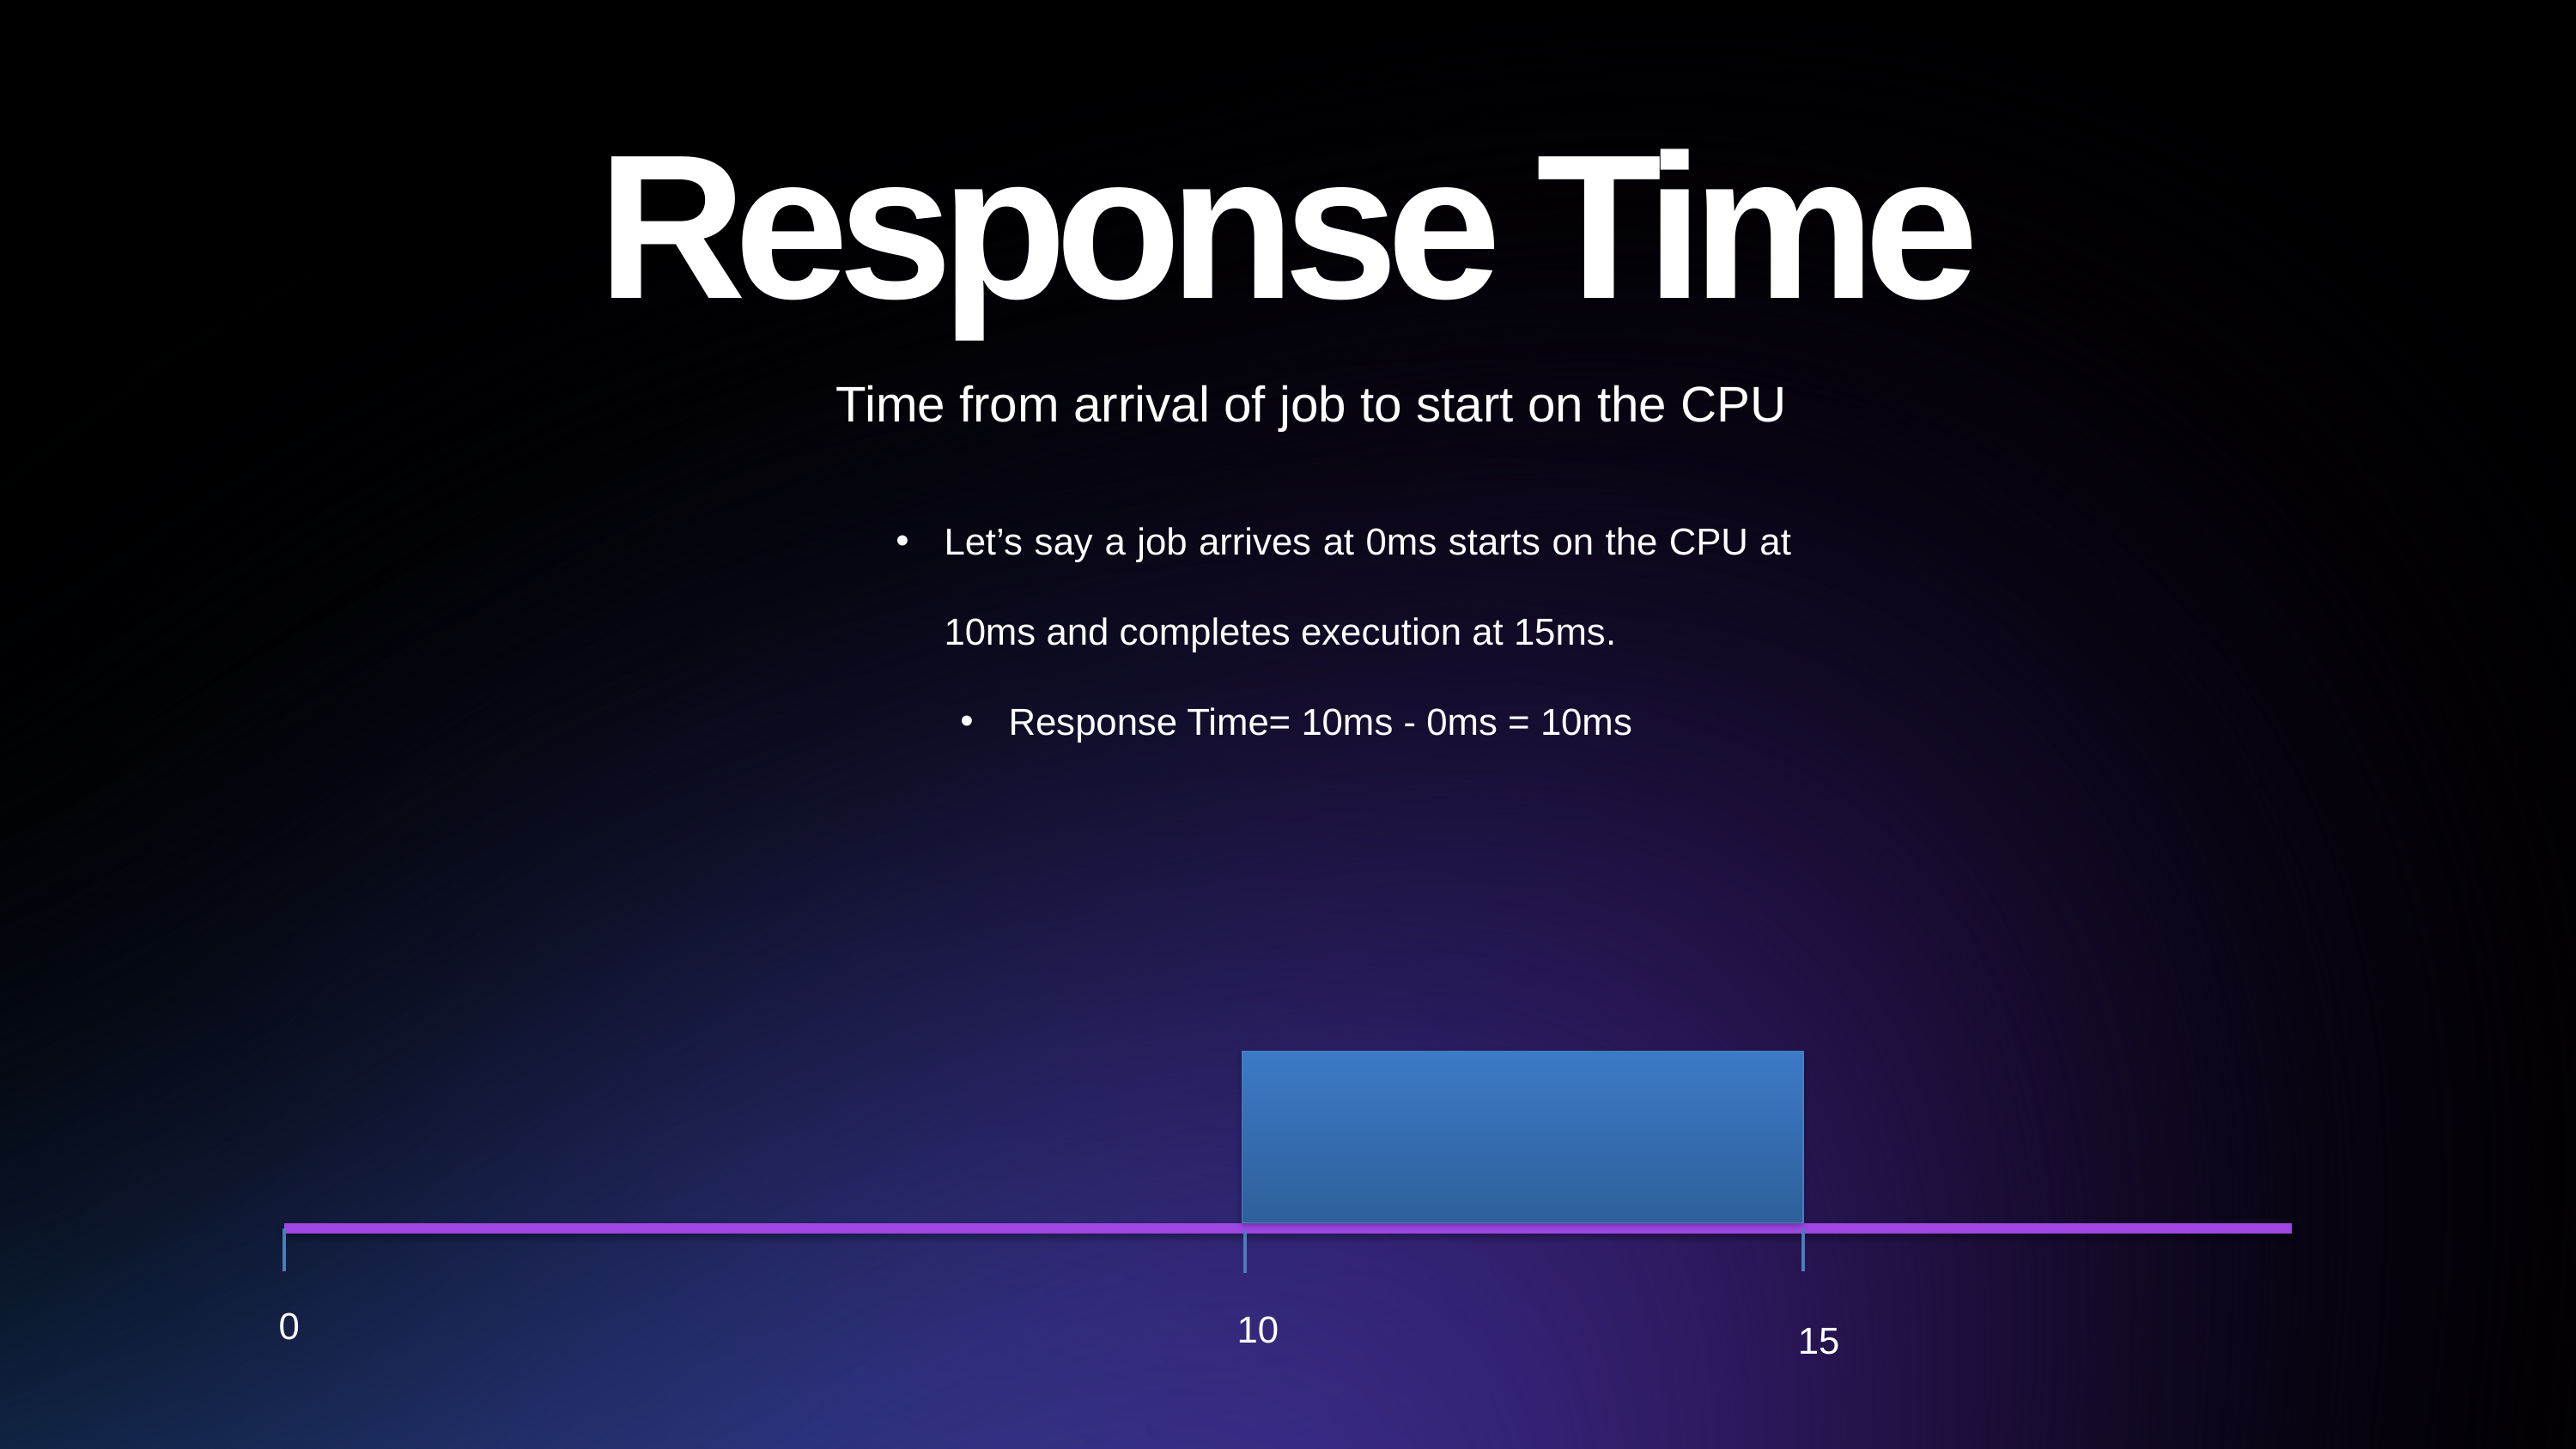

Response Time
Time from arrival of job to start on the CPU

Let’s say a job arrives at 0ms starts on the CPU at 10ms and completes execution at 15ms.
Response Time= 10ms - 0ms = 10ms

0

10

15